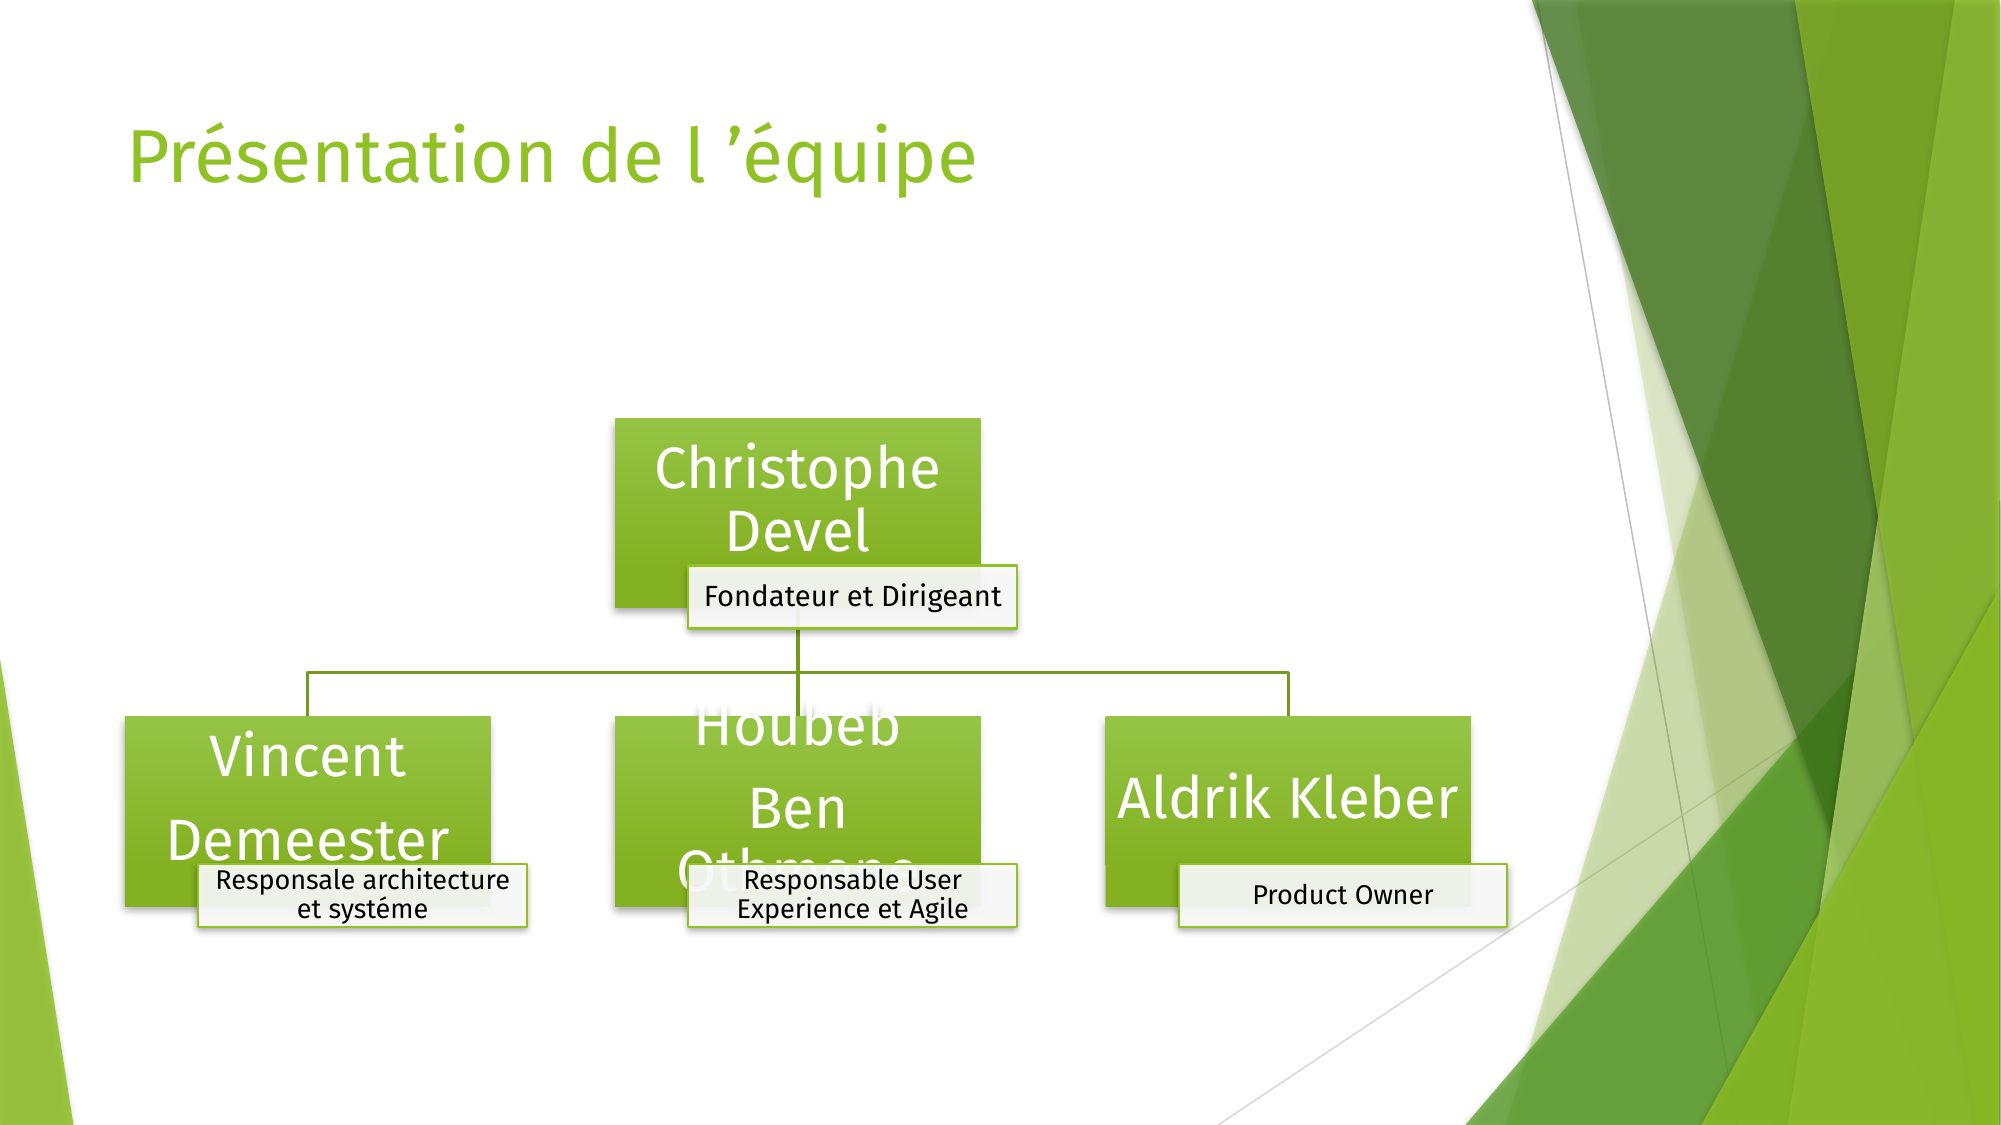

# Présentation de l ’équipe
Christophe Devel
Fondateur et Dirigeant
Vincent
Demeester
Responsale architecture et systéme
Houbeb
Ben Othmene
Responsable User Experience et Agile
Aldrik Kleber
Product Owner